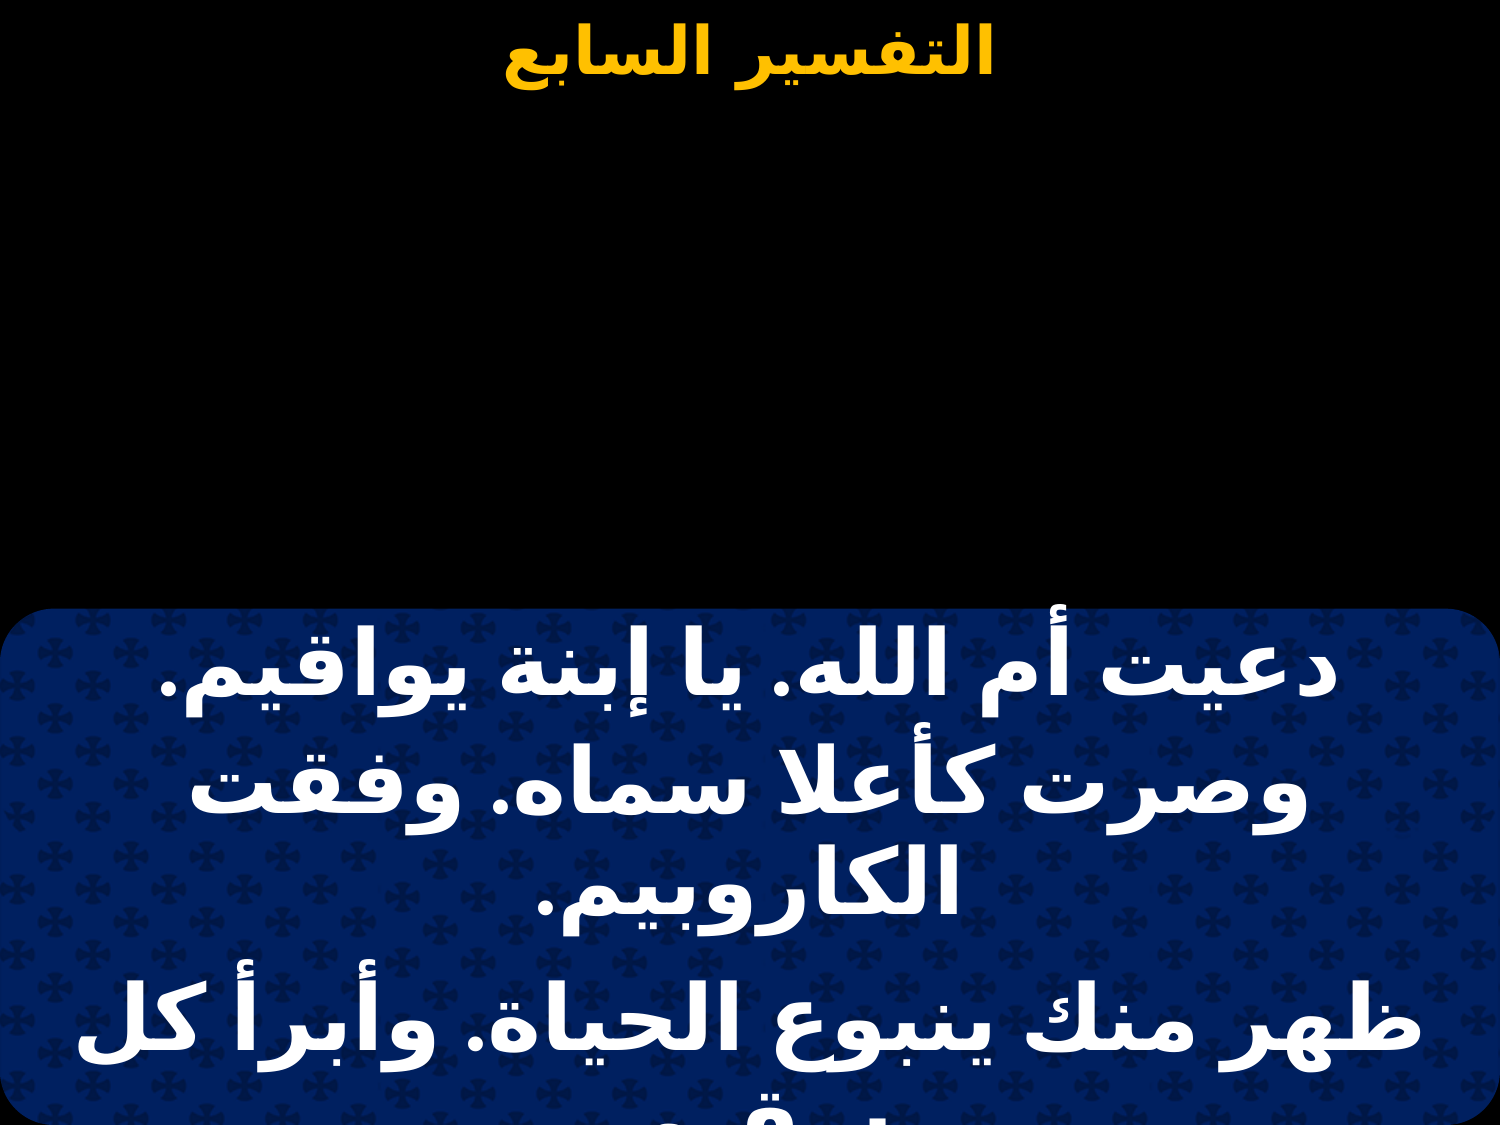

# التفسير السابع
| دعيت أم الله. يا إبنة يواقيم. |
| --- |
| وصرت كأعلا سماه. وفقت الكاروبيم. |
|  |
| ظهر منك ينبوع الحياة. وأبرأ كل سقيم. |
| ورد الخروف الضال. و هدم فخ الأركون. |